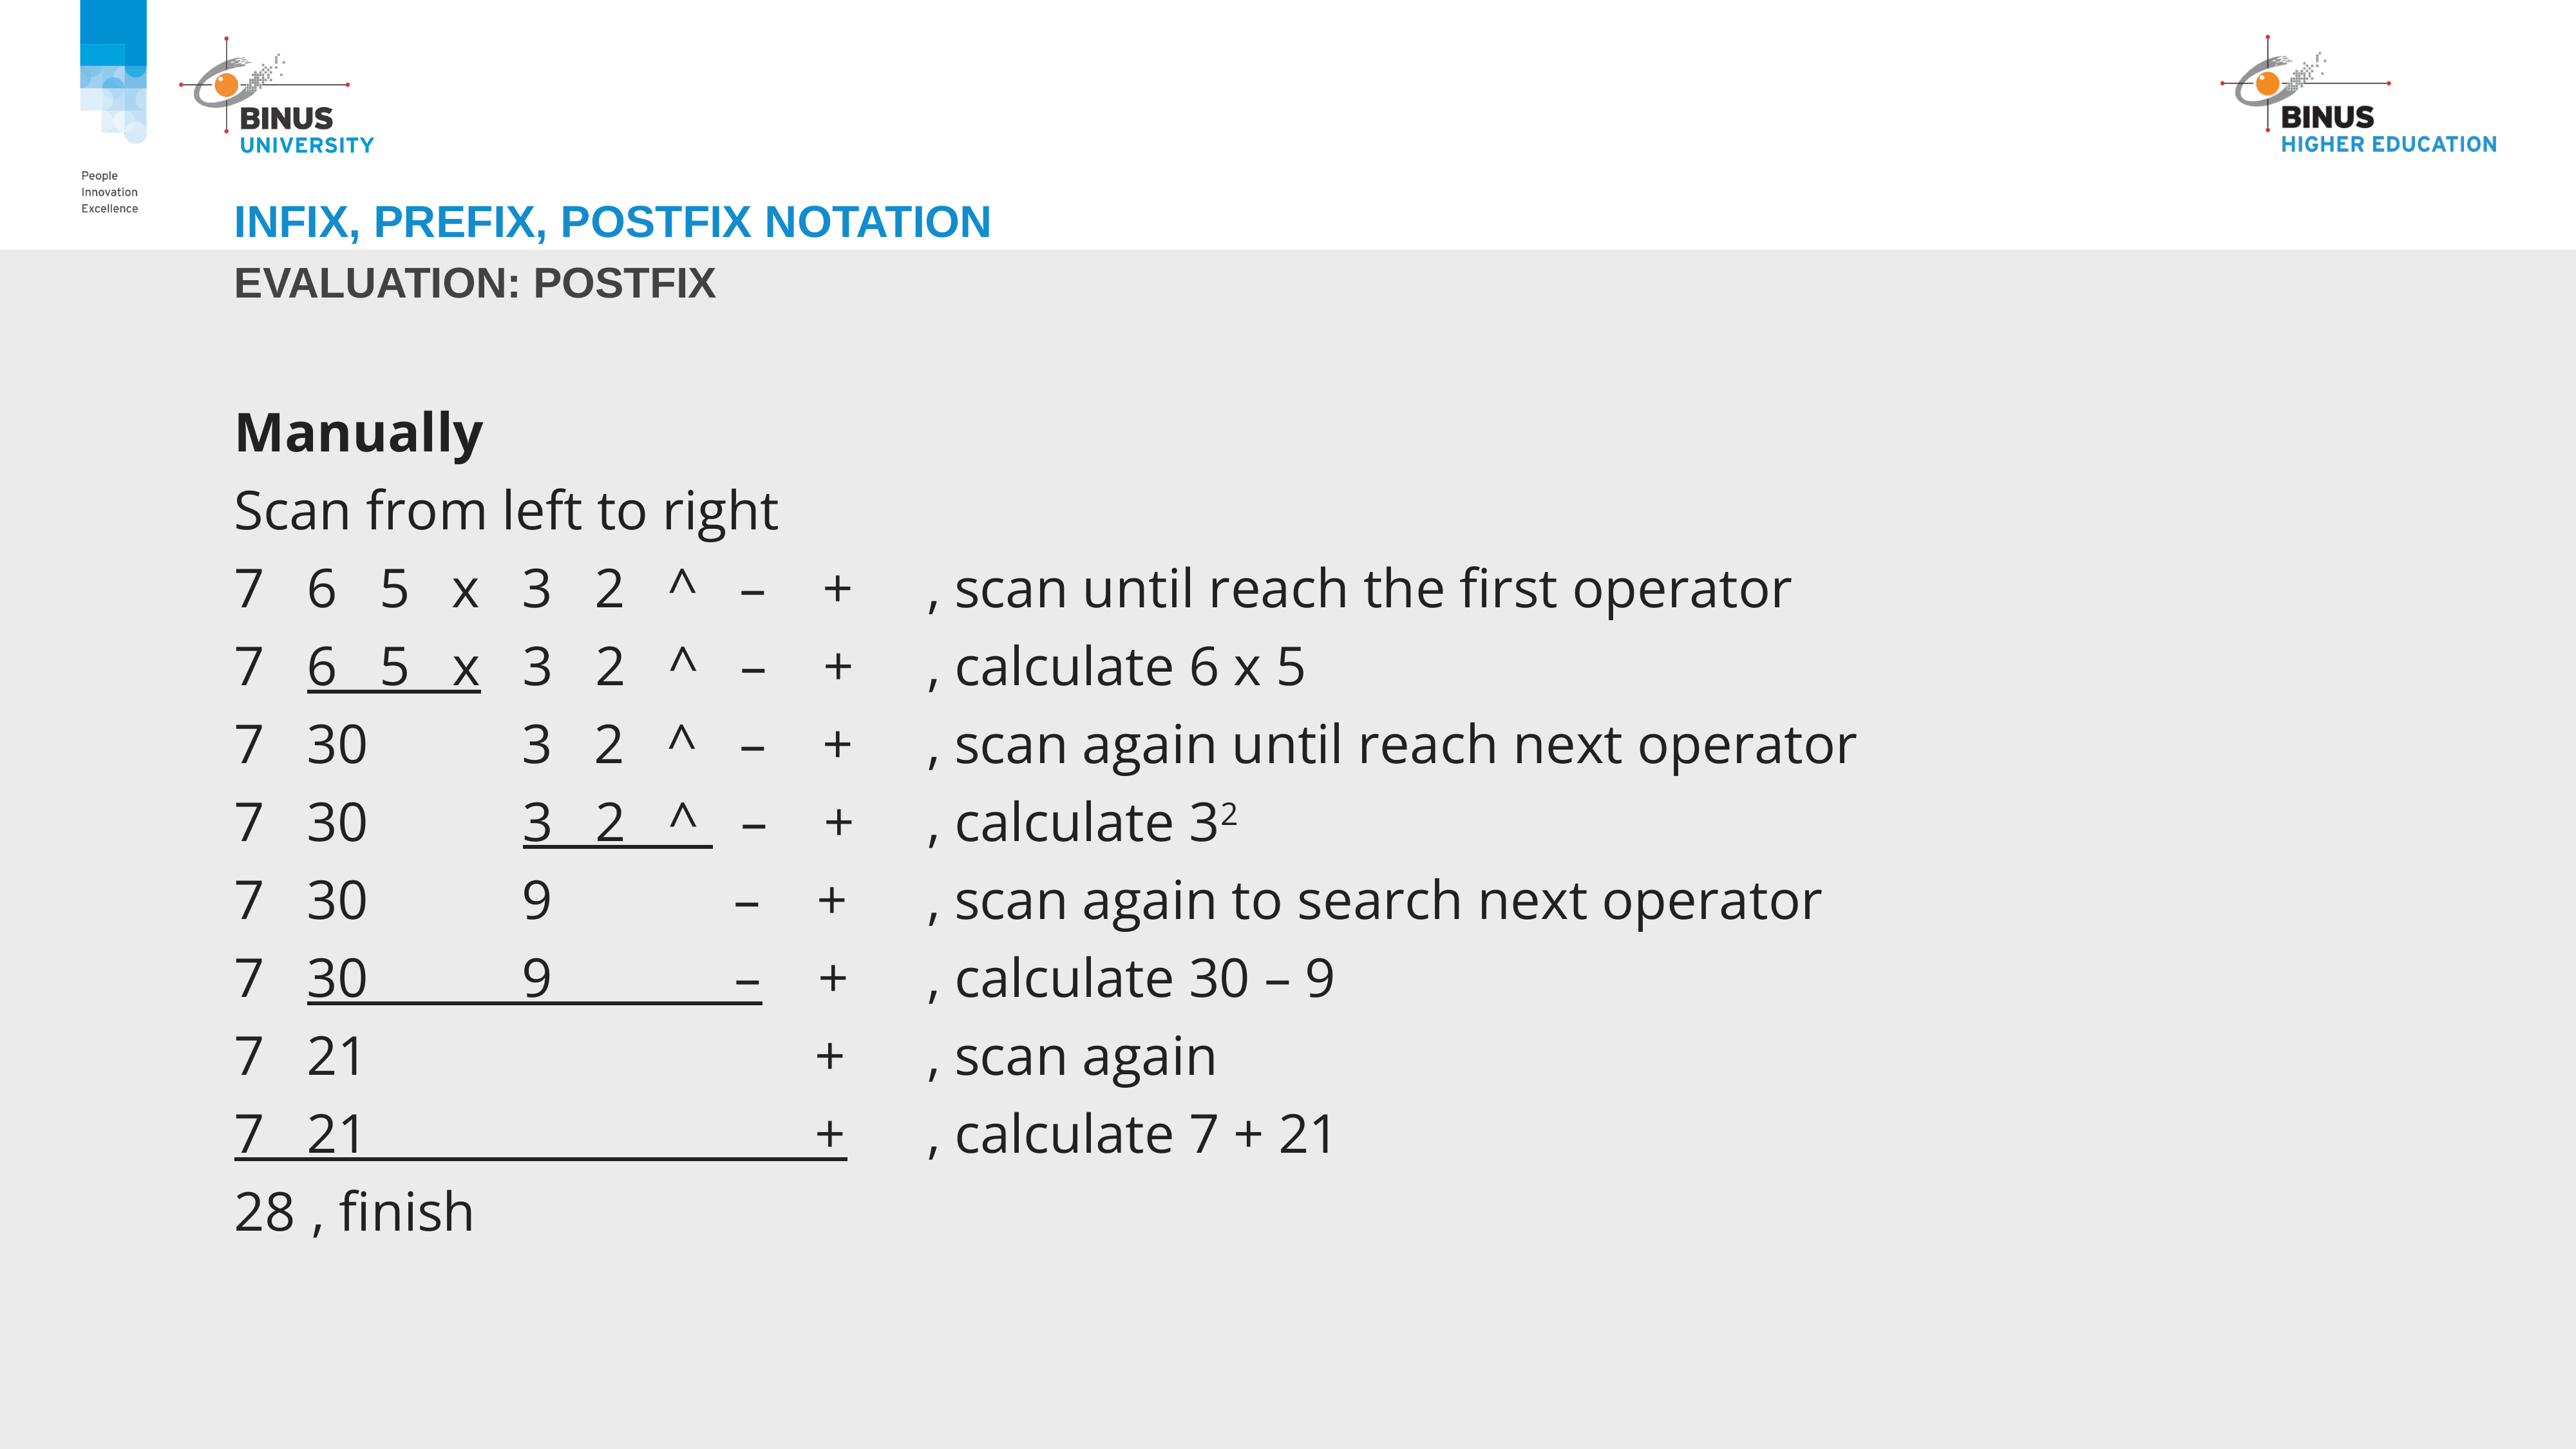

# Infix, prefix, postfix notation
Evaluation: postfix
Manually
Scan from left to right
7   6   5   x   3   2   ^   –    +	, scan until reach the first operator
7   6   5   x   3   2   ^   –    +	, calculate 6 x 5
7   30           3   2   ^   –    +	, scan again until reach next operator
7   30           3   2   ^   –    +	, calculate 32
7   30           9             –    +	, scan again to search next operator
7   30           9             –    +	, calculate 30 – 9
7   21                                +	, scan again
7   21                                +	, calculate 7 + 21
28				, finish